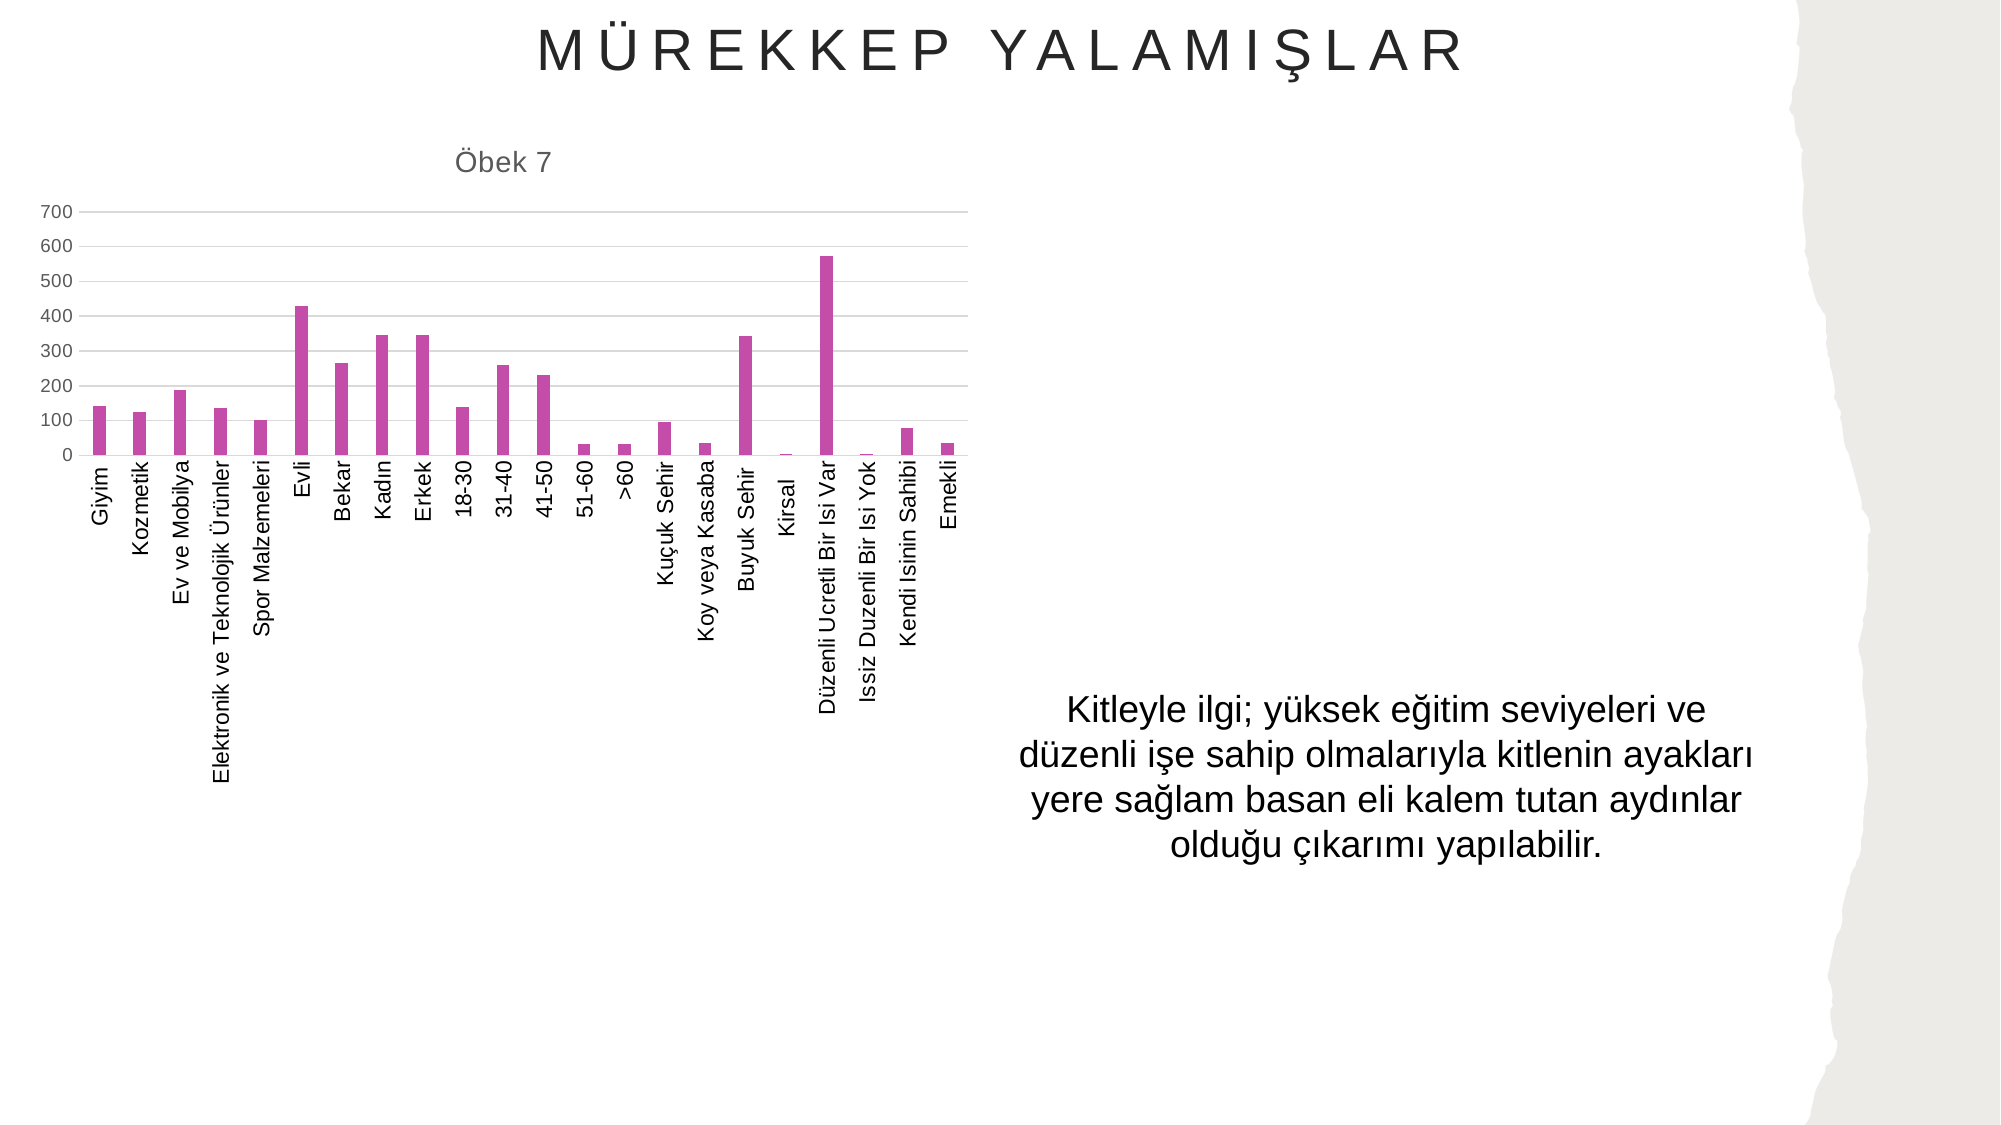

# MÜREKKEP YALAMIŞLAR

### Chart:

| Category | Öbek 7 |
|---|---|
| Giyim  | 142.0 |
| Kozmetik | 125.0 |
| Ev ve Mobilya | 188.0 |
| Elektronik ve Teknolojik Ürünler | 137.0 |
| Spor Malzemeleri | 101.0 |
| Evli | 429.0 |
| Bekar | 264.0 |
| Kadın | 346.0 |
| Erkek | 347.0 |
| 18-30 | 139.0 |
| 31-40 | 259.0 |
| 41-50 | 230.0 |
| 51-60 | 32.0 |
| >60 | 33.0 |
| Kuçuk Sehir | 96.0 |
| Koy veya Kasaba | 35.0 |
| Buyuk Sehir  | 342.0 |
|  Kirsal    | 5.0 |
| Düzenli Ucretli Bir Isi Var | 574.0 |
| Issiz Duzenli Bir Isi Yok | 5.0 |
| Kendi Isinin Sahibi | 78.0 |
| Emekli | 36.0 |
Kitleyle ilgi; yüksek eğitim seviyeleri ve düzenli işe sahip olmalarıyla kitlenin ayakları yere sağlam basan eli kalem tutan aydınlar olduğu çıkarımı yapılabilir.